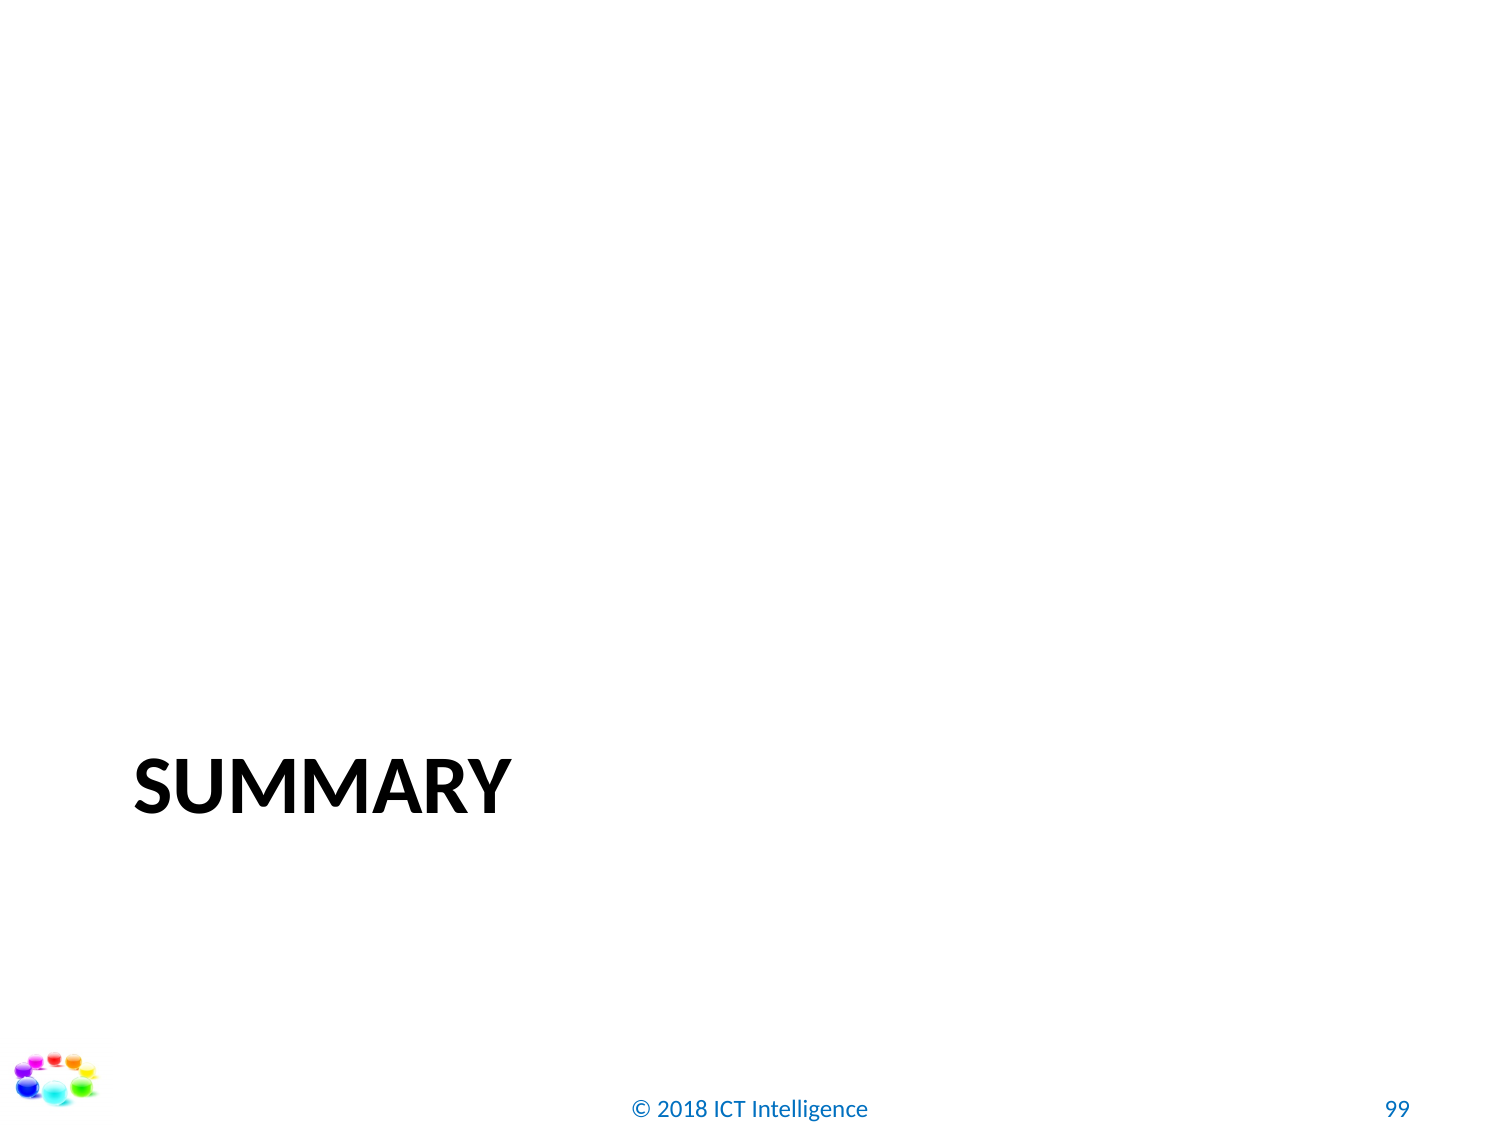

# summary
© 2018 ICT Intelligence
99